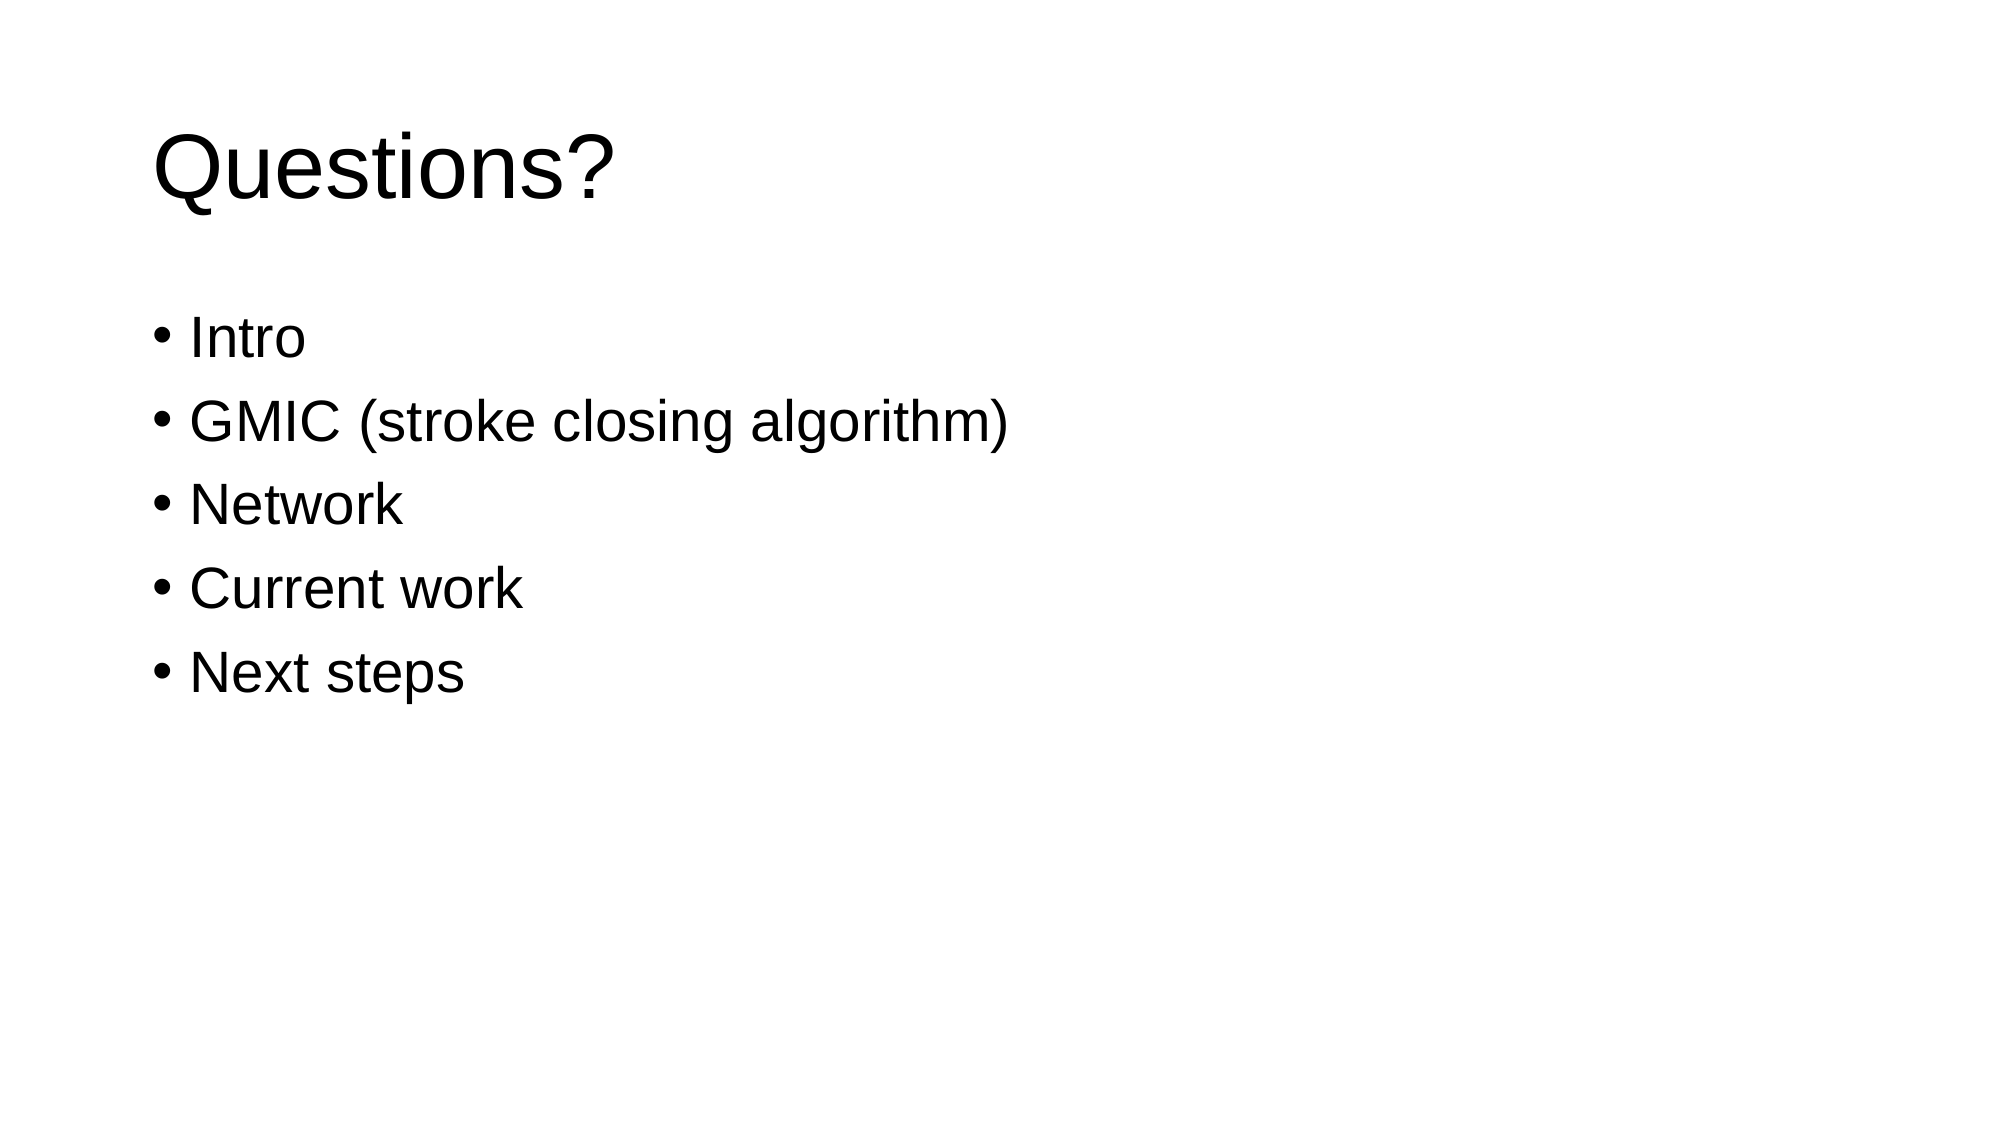

# Questions?
Intro
GMIC (stroke closing algorithm)
Network
Current work
Next steps